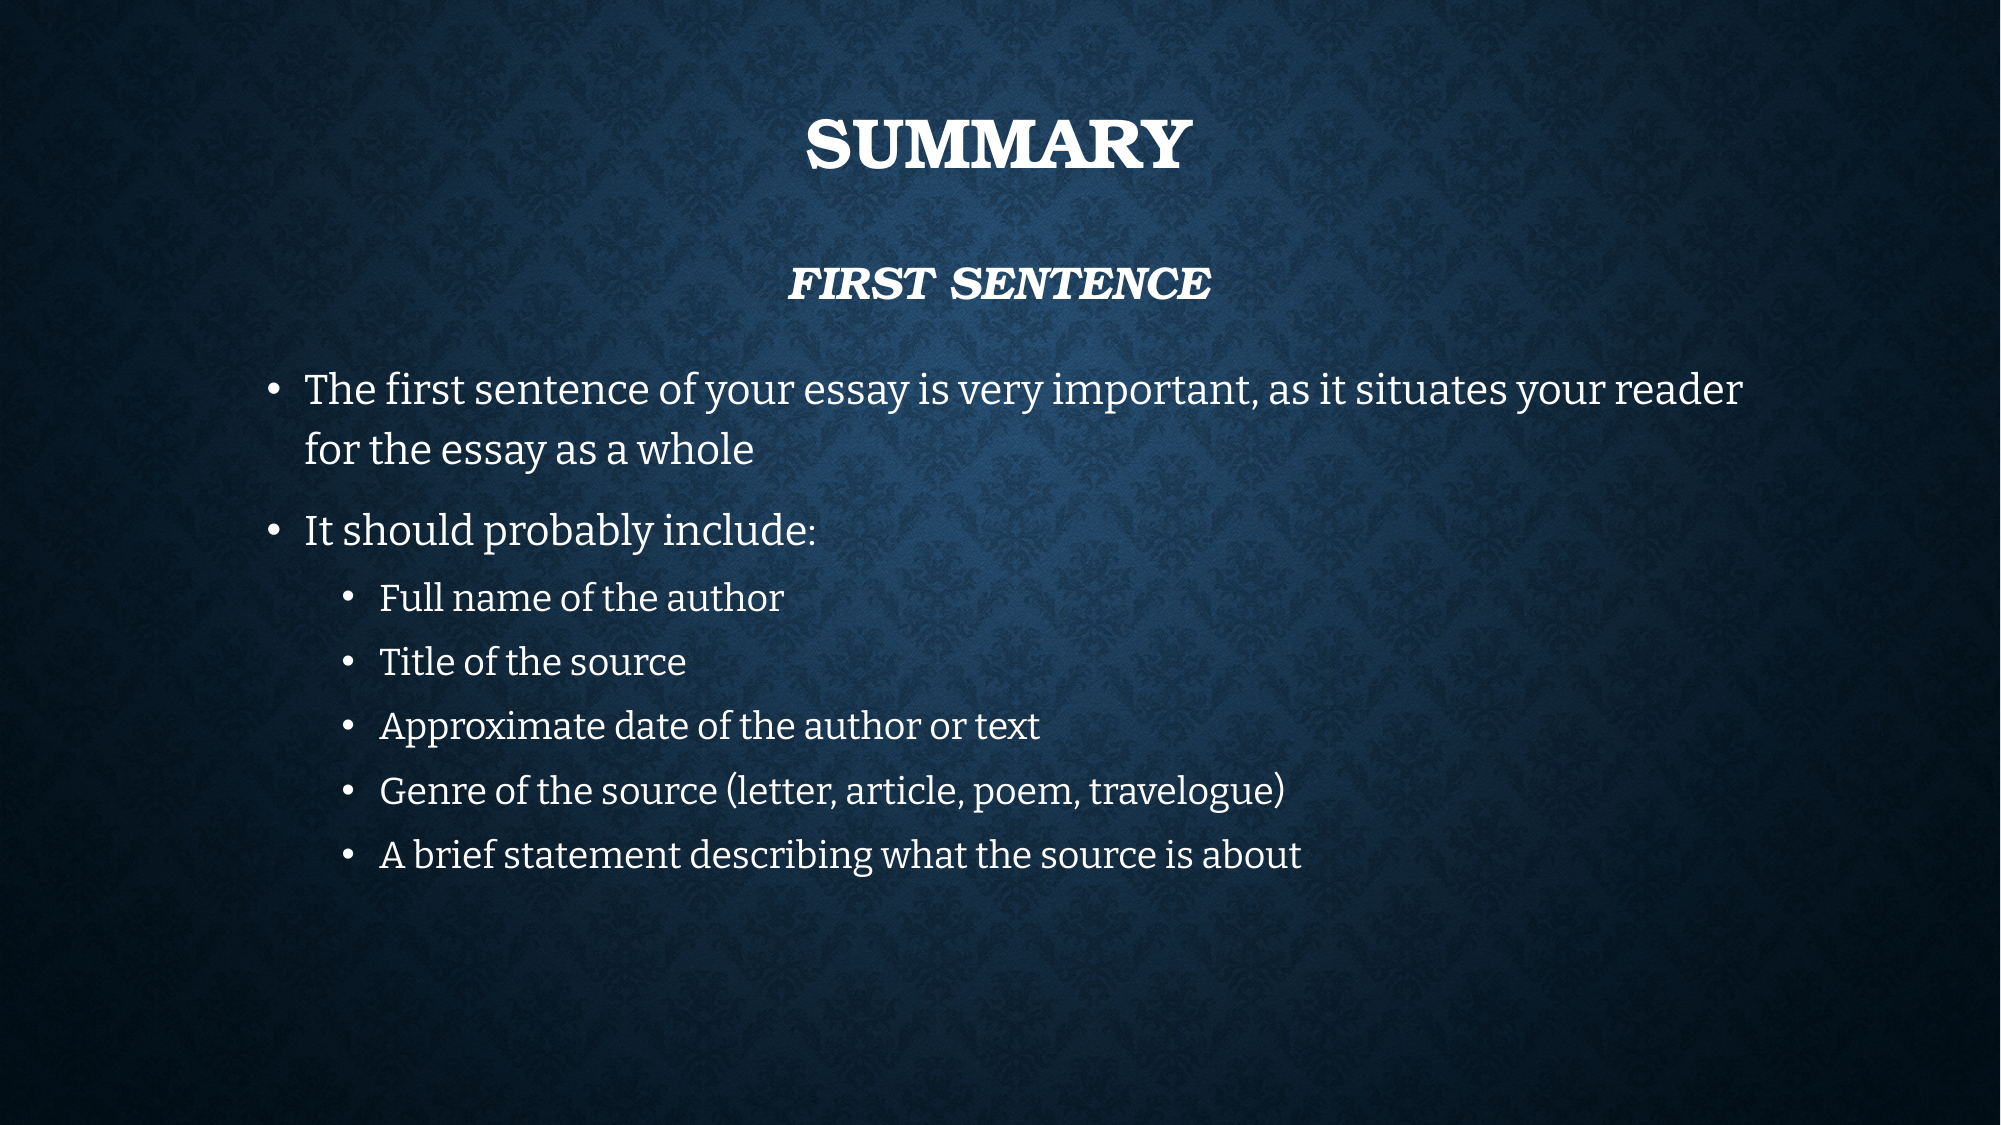

# Summary First sentence
The first sentence of your essay is very important, as it situates your reader for the essay as a whole
It should probably include:
Full name of the author
Title of the source
Approximate date of the author or text
Genre of the source (letter, article, poem, travelogue)
A brief statement describing what the source is about